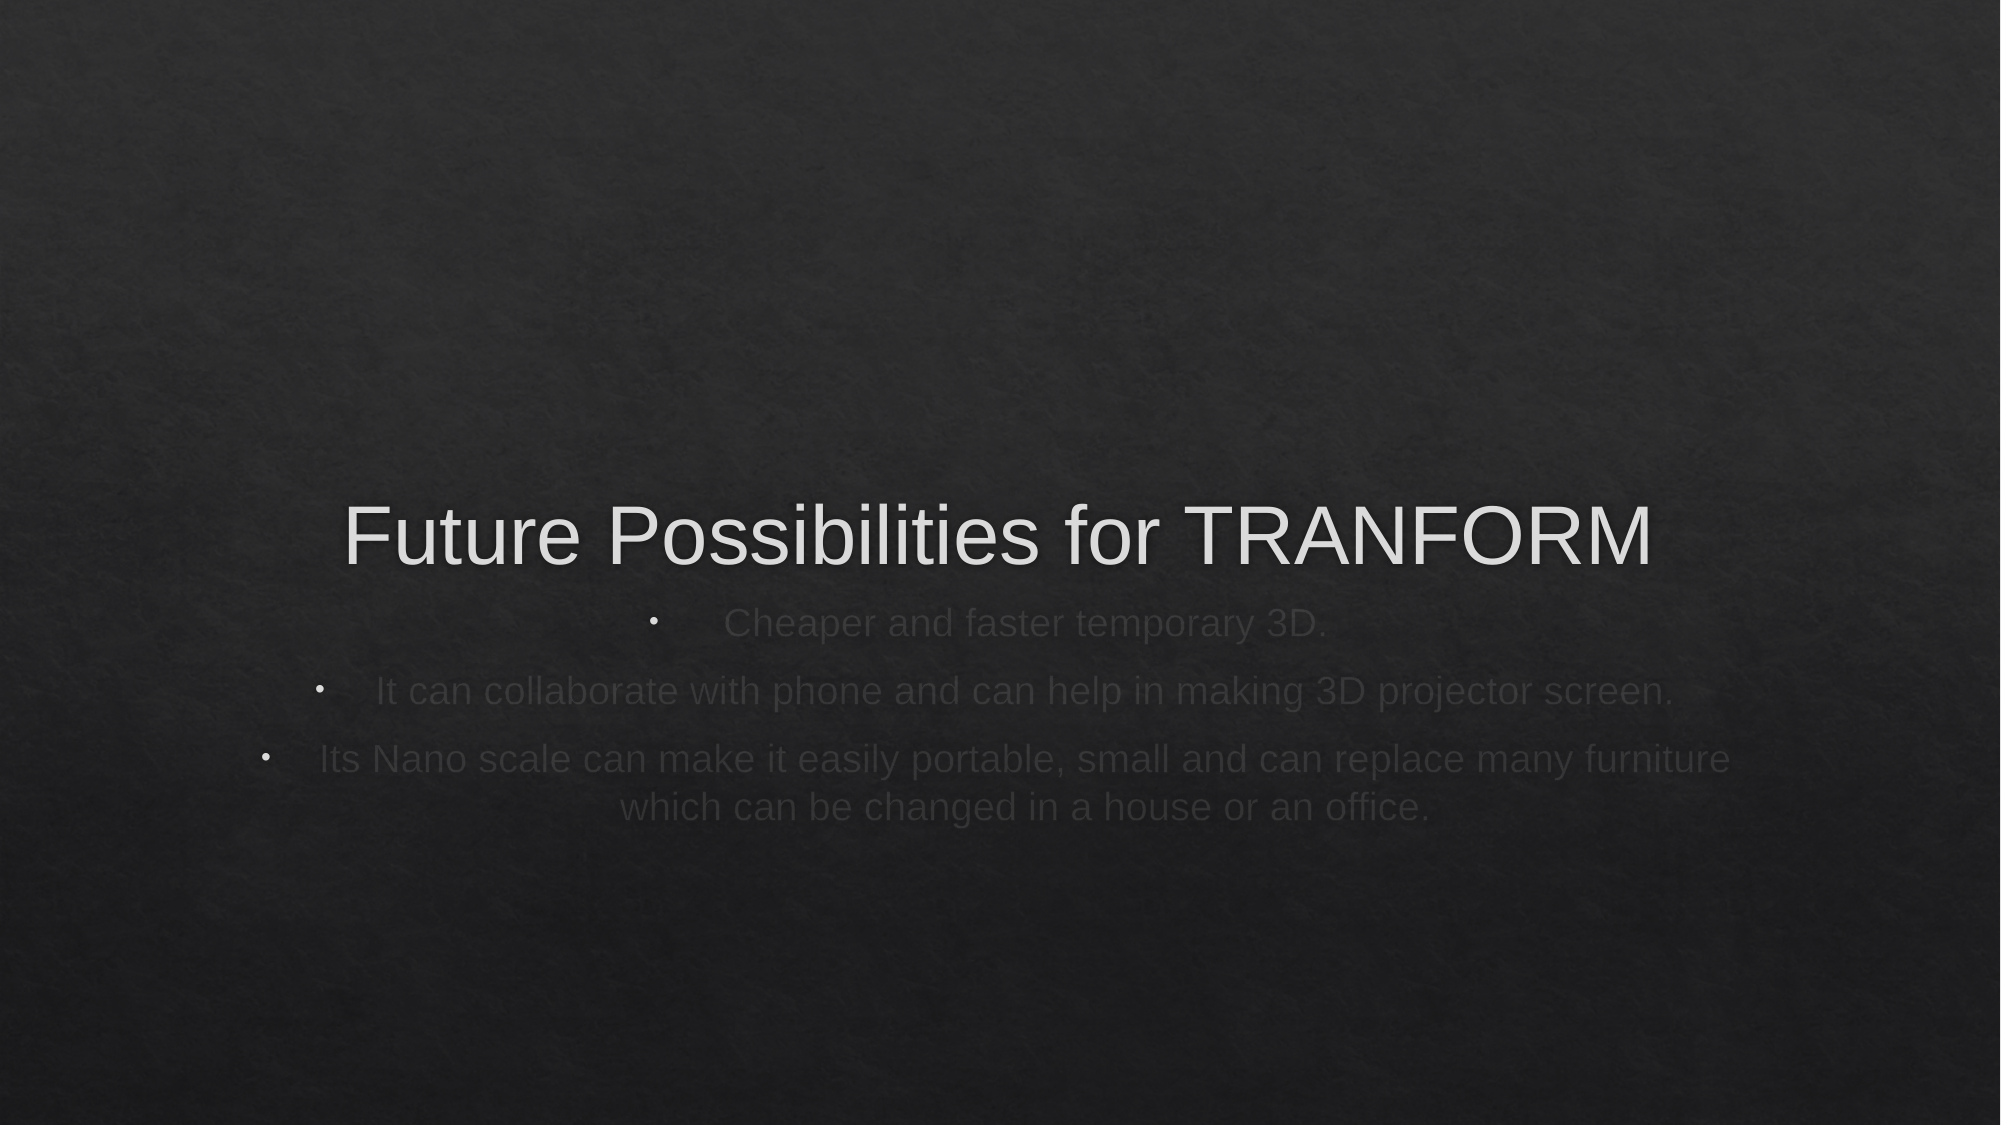

# Future Possibilities for TRANFORM
Cheaper and faster temporary 3D.
It can collaborate with phone and can help in making 3D projector screen.
Its Nano scale can make it easily portable, small and can replace many furniture which can be changed in a house or an office.